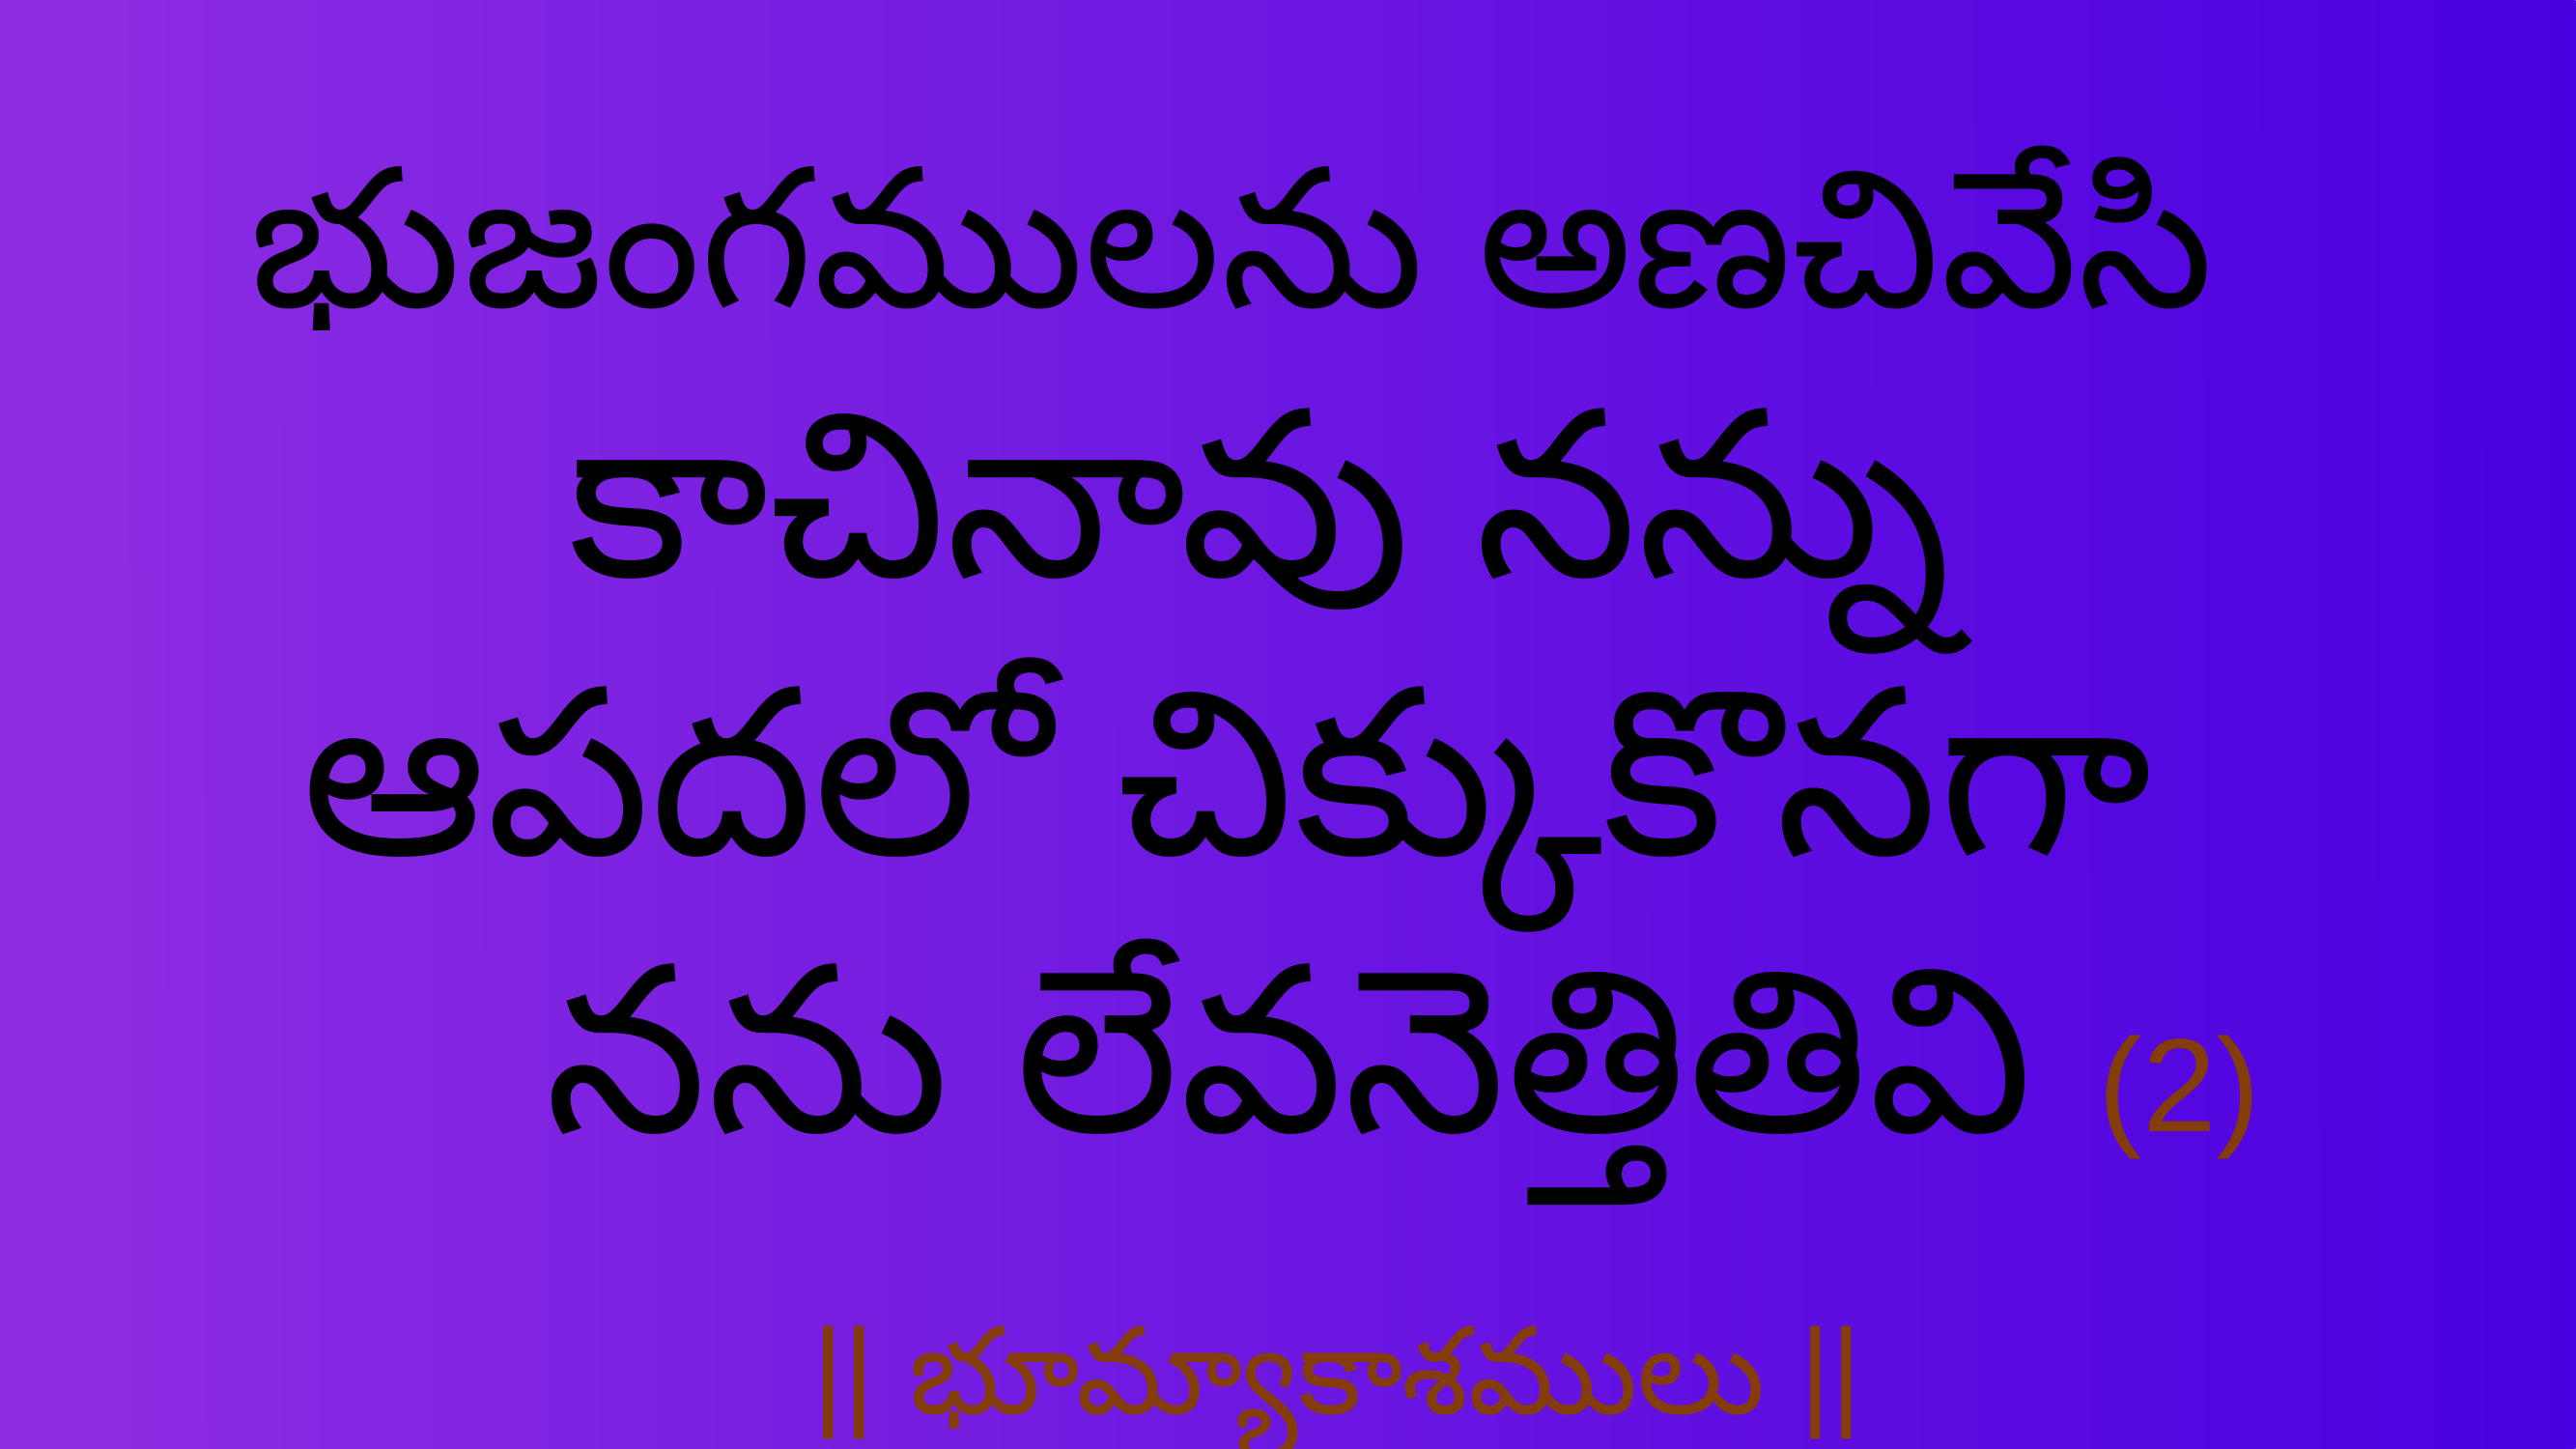

భుజంగములను అణచివేసి
కాచినావు నన్ను
ఆపదలో చిక్కుకొనగా
     నను లేవనెత్తితివి (2)
|| భూమ్యాకాశములు ||